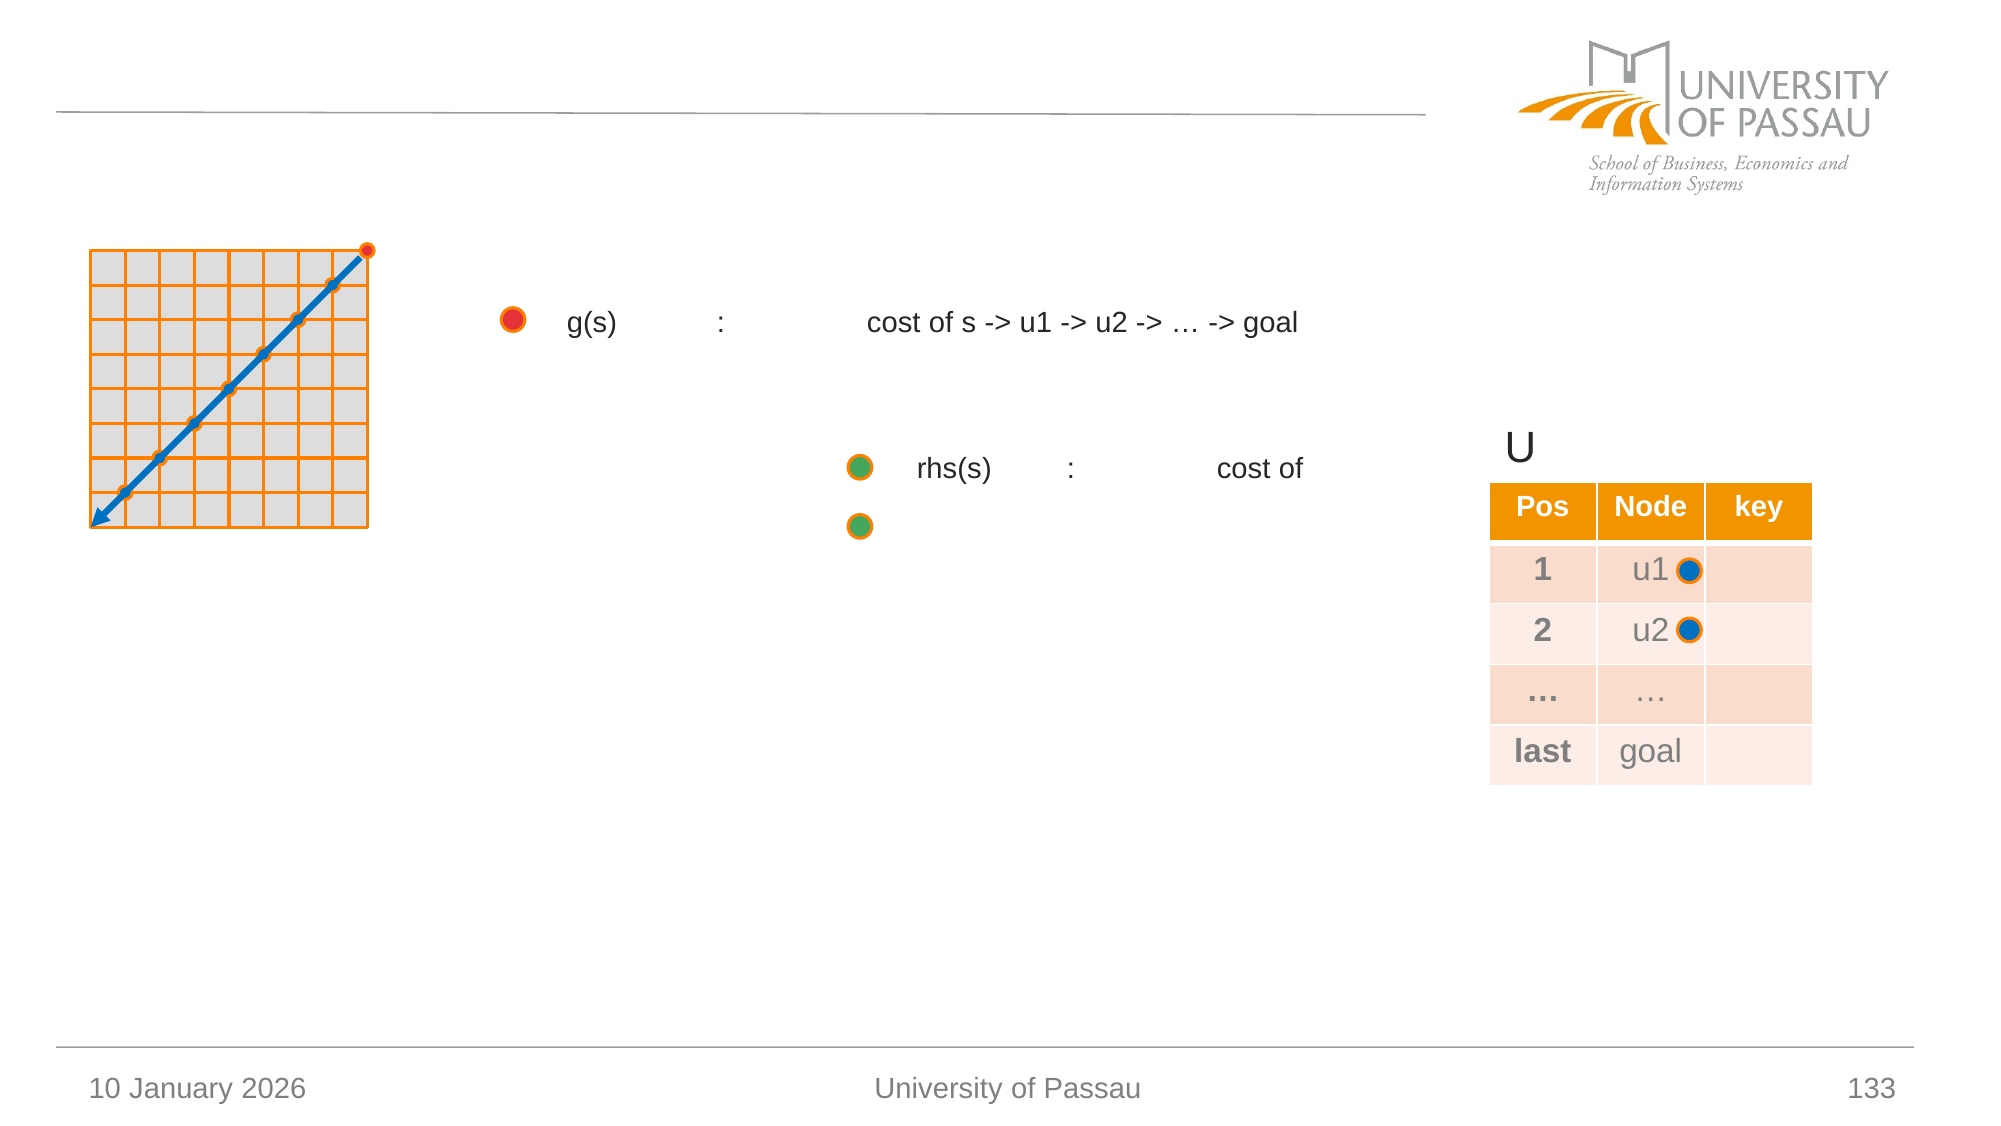

#

g(s)	: 	cost of s -> u1 -> u2 -> … -> goal

U
rhs(s)	:	cost of

| Pos | Node | key |
| --- | --- | --- |
| 1 | u1 |  |
| 2 | u2 |  |
| … | … |  |
| last | goal |  |

10 January 2026
University of Passau
133